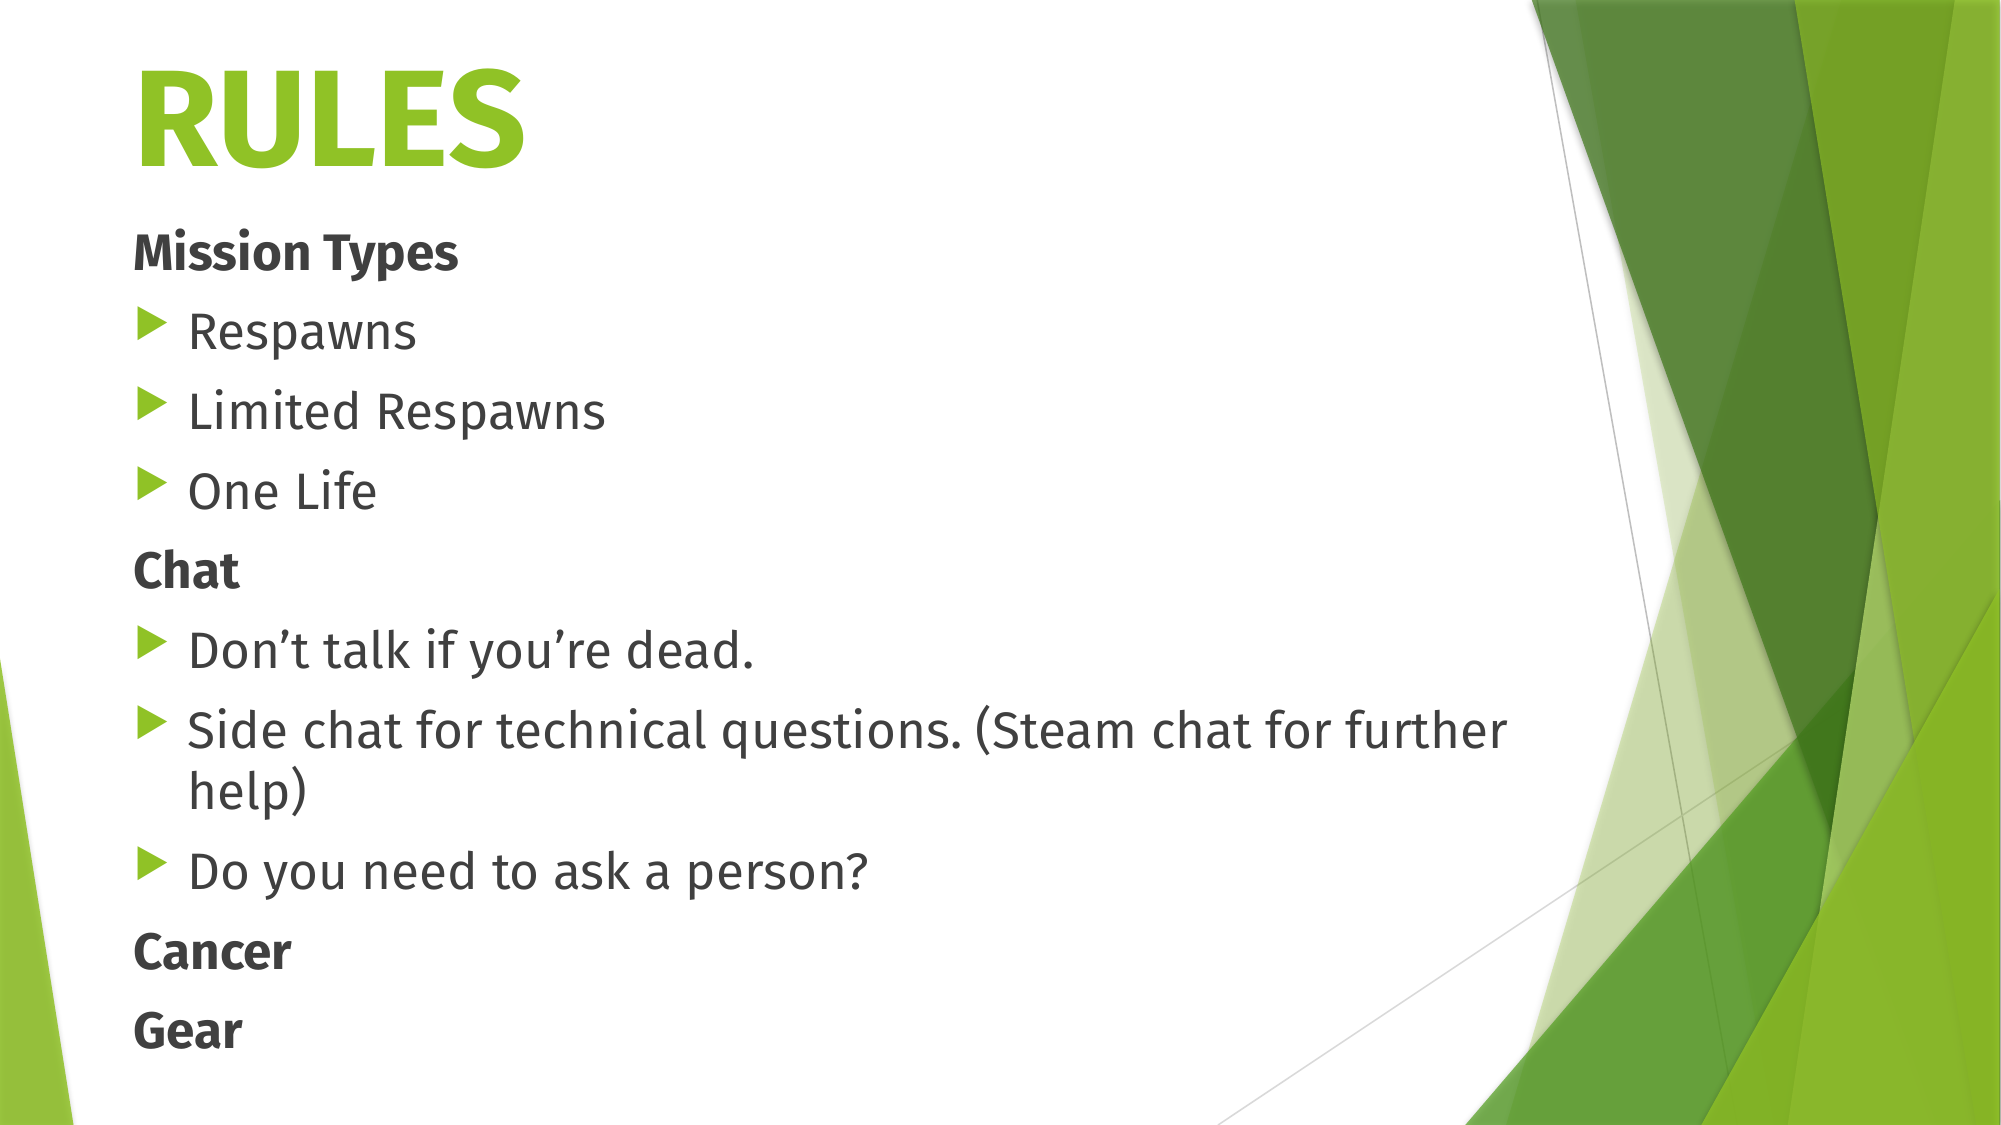

# RULES
Mission Types
Respawns
Limited Respawns
One Life
Chat
Don’t talk if you’re dead.
Side chat for technical questions. (Steam chat for further help)
Do you need to ask a person?
Cancer
Gear